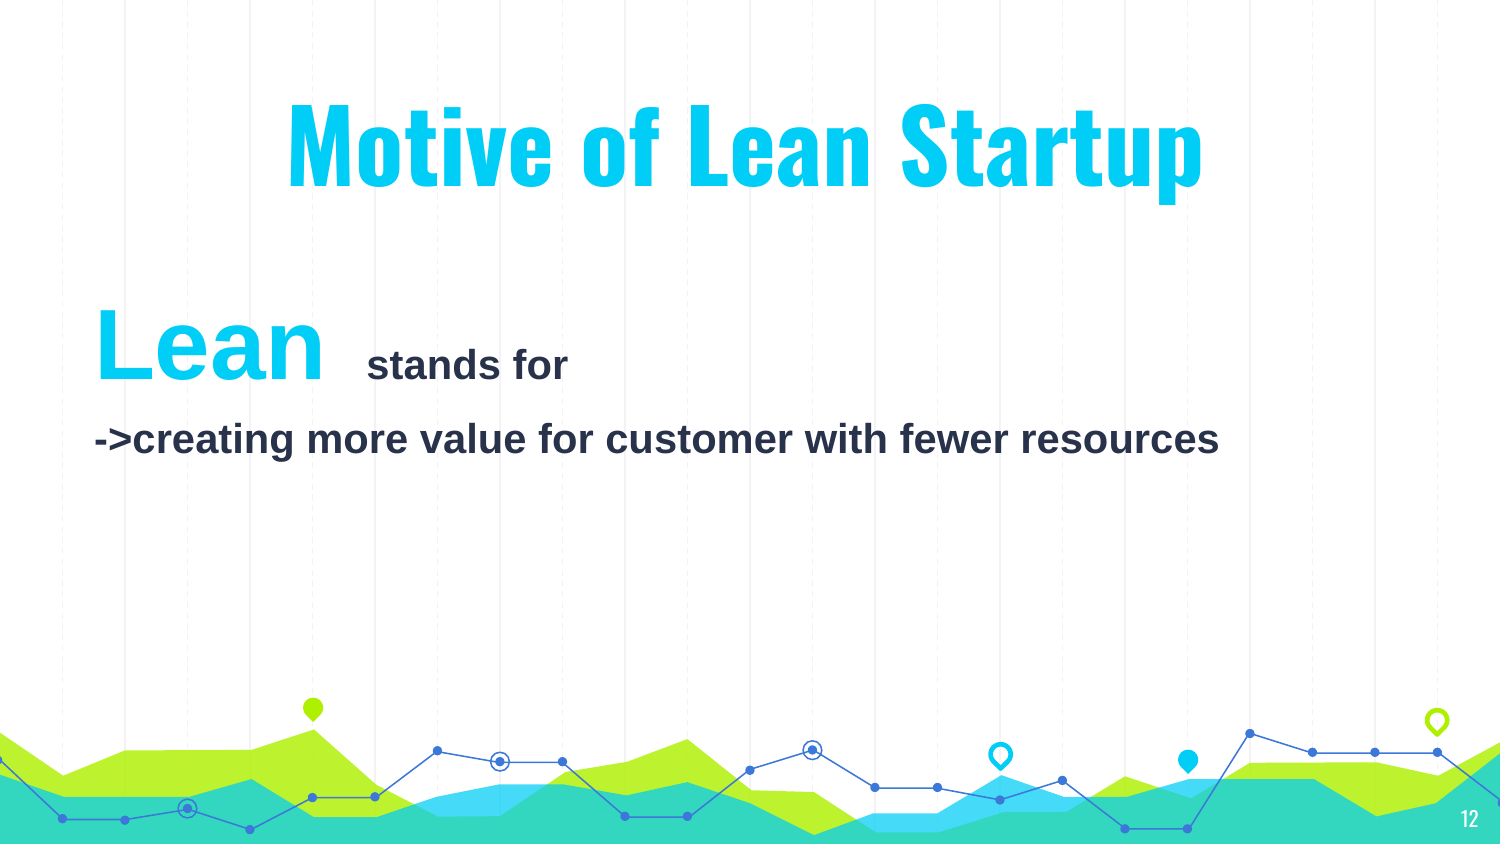

# Motive of Lean Startup
Lean  stands for
->creating more value for customer with fewer resources
12